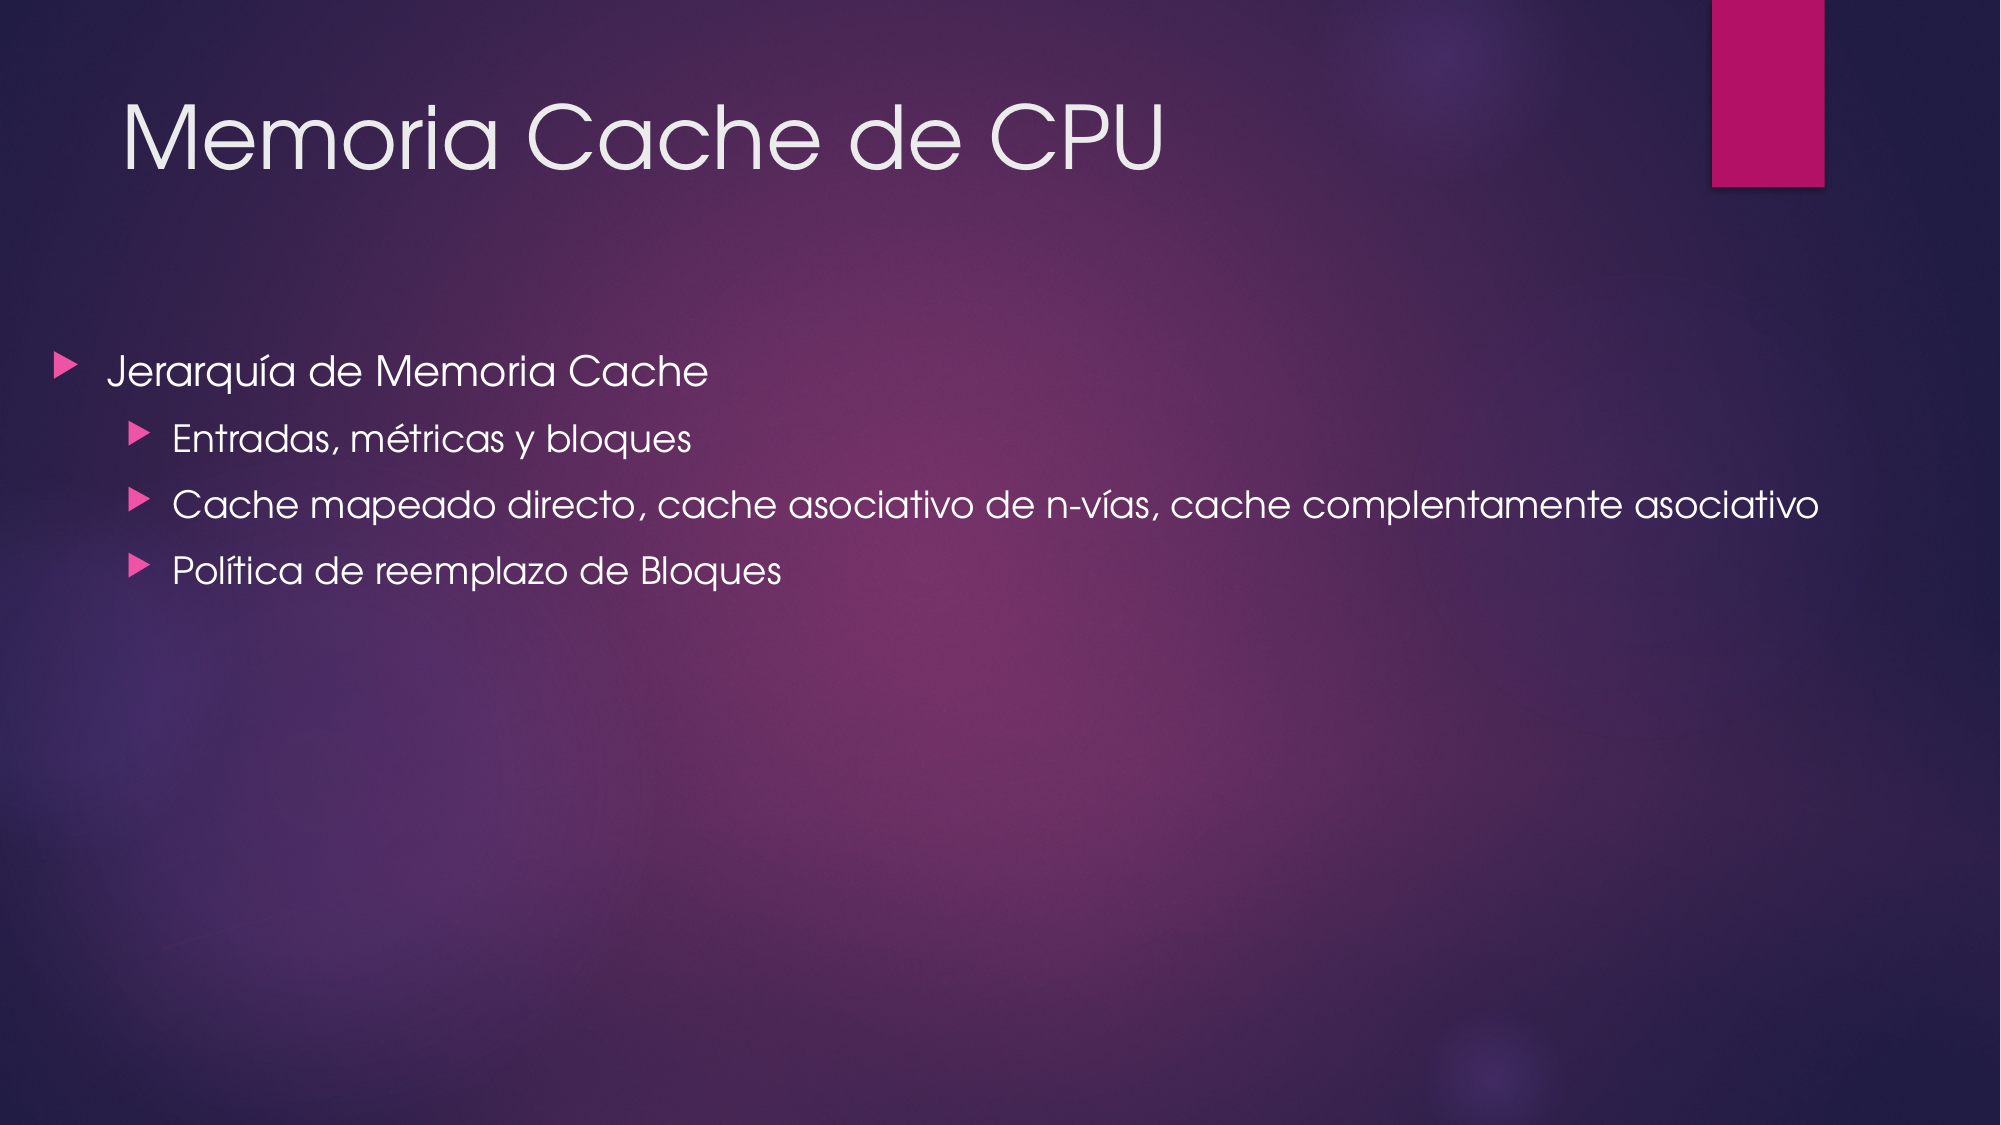

# Memoria Cache de CPU
Jerarquía de Memoria Cache
Entradas, métricas y bloques
Cache mapeado directo, cache asociativo de n-vías, cache complentamente asociativo
Política de reemplazo de Bloques